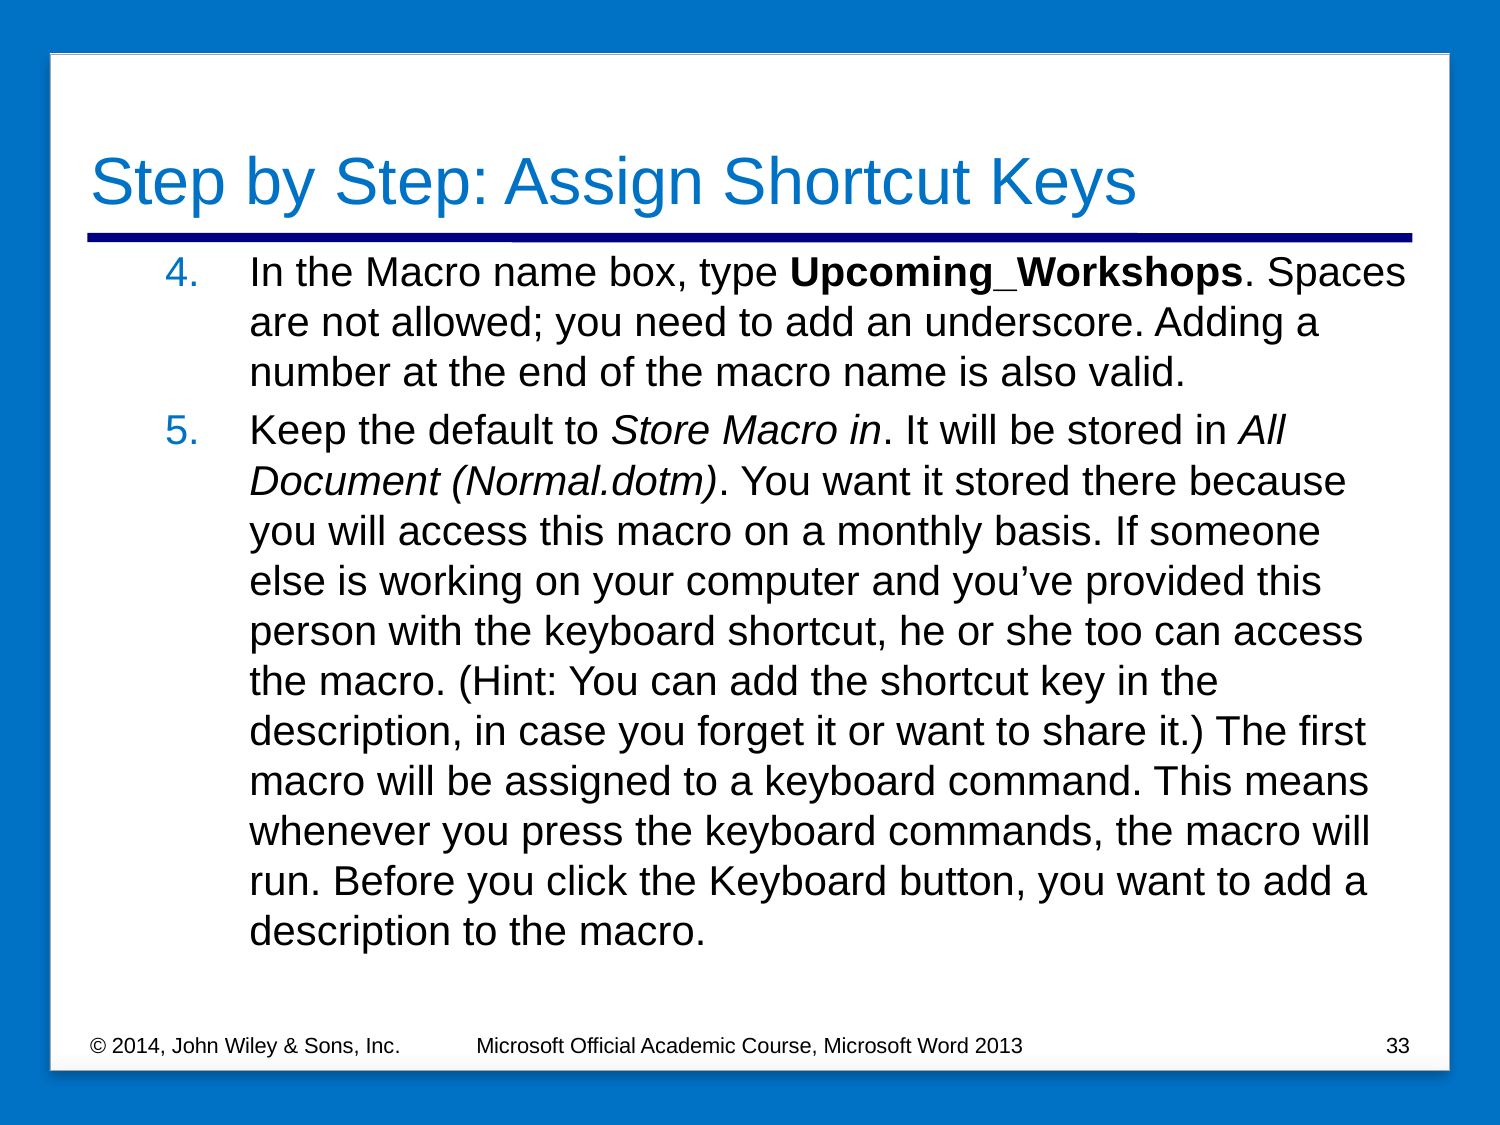

# Step by Step: Assign Shortcut Keys
In the Macro name box, type Upcoming_Workshops. Spaces are not allowed; you need to add an underscore. Adding a number at the end of the macro name is also valid.
Keep the default to Store Macro in. It will be stored in All Document (Normal.dotm). You want it stored there because you will access this macro on a monthly basis. If someone else is working on your computer and you’ve provided this person with the keyboard shortcut, he or she too can access the macro. (Hint: You can add the shortcut key in the description, in case you forget it or want to share it.) The first macro will be assigned to a keyboard command. This means whenever you press the keyboard commands, the macro will run. Before you click the Keyboard button, you want to add a description to the macro.
© 2014, John Wiley & Sons, Inc.
Microsoft Official Academic Course, Microsoft Word 2013
33